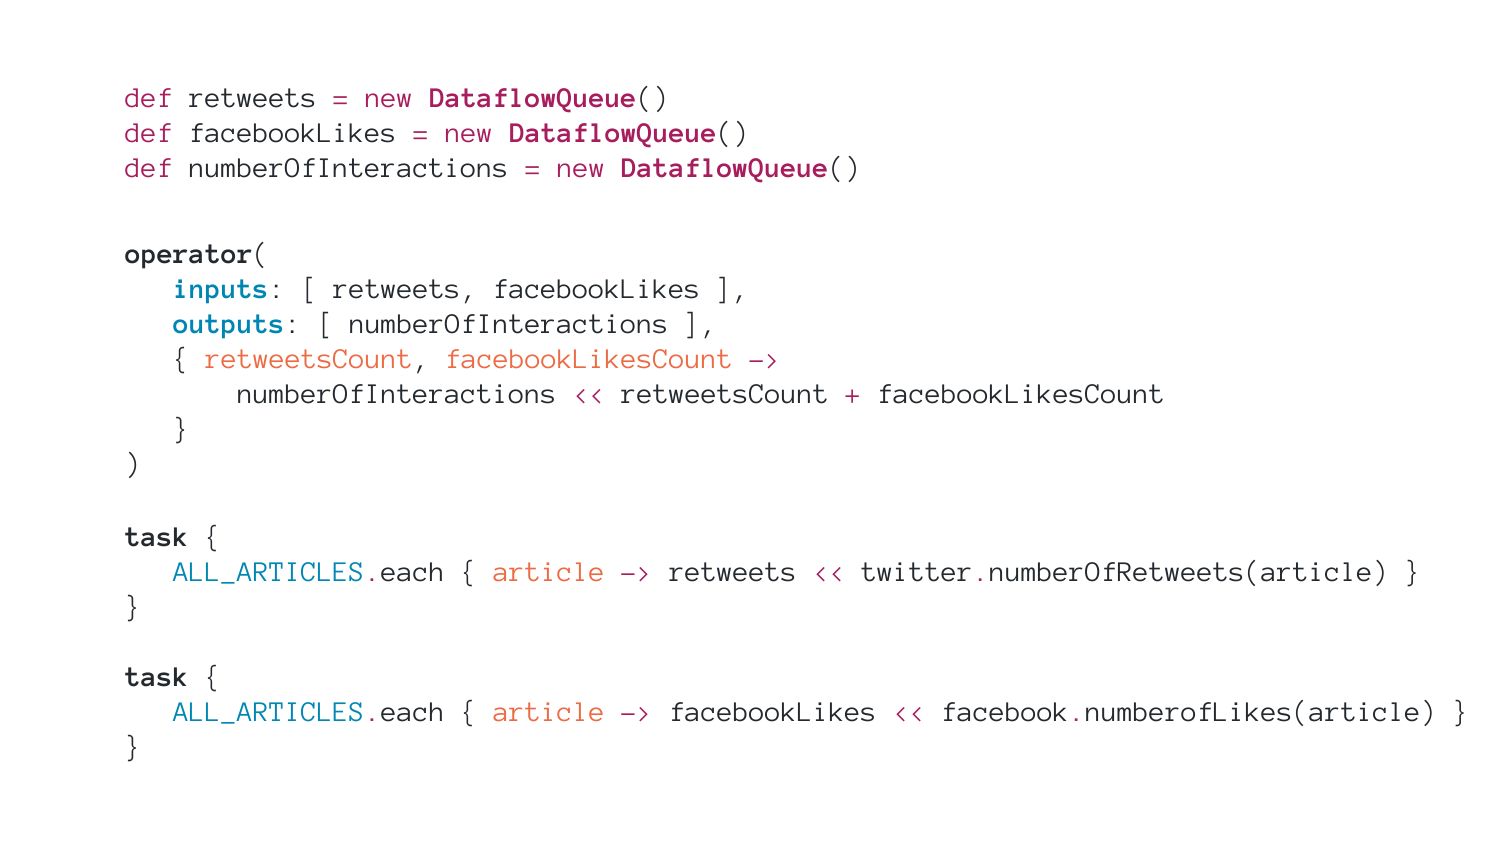

def retweets = new DataflowQueue()
def facebookLikes = new DataflowQueue()
def numberOfInteractions = new DataflowQueue()

operator(
   inputs: [ retweets, facebookLikes ],
   outputs: [ numberOfInteractions ],
   { retweetsCount, facebookLikesCount ->
       numberOfInteractions << retweetsCount + facebookLikesCount
   }
)

task {
   ALL_ARTICLES.each { article -> retweets << twitter.numberOfRetweets(article) }
}

task {
   ALL_ARTICLES.each { article -> facebookLikes << facebook.numberofLikes(article) }
}